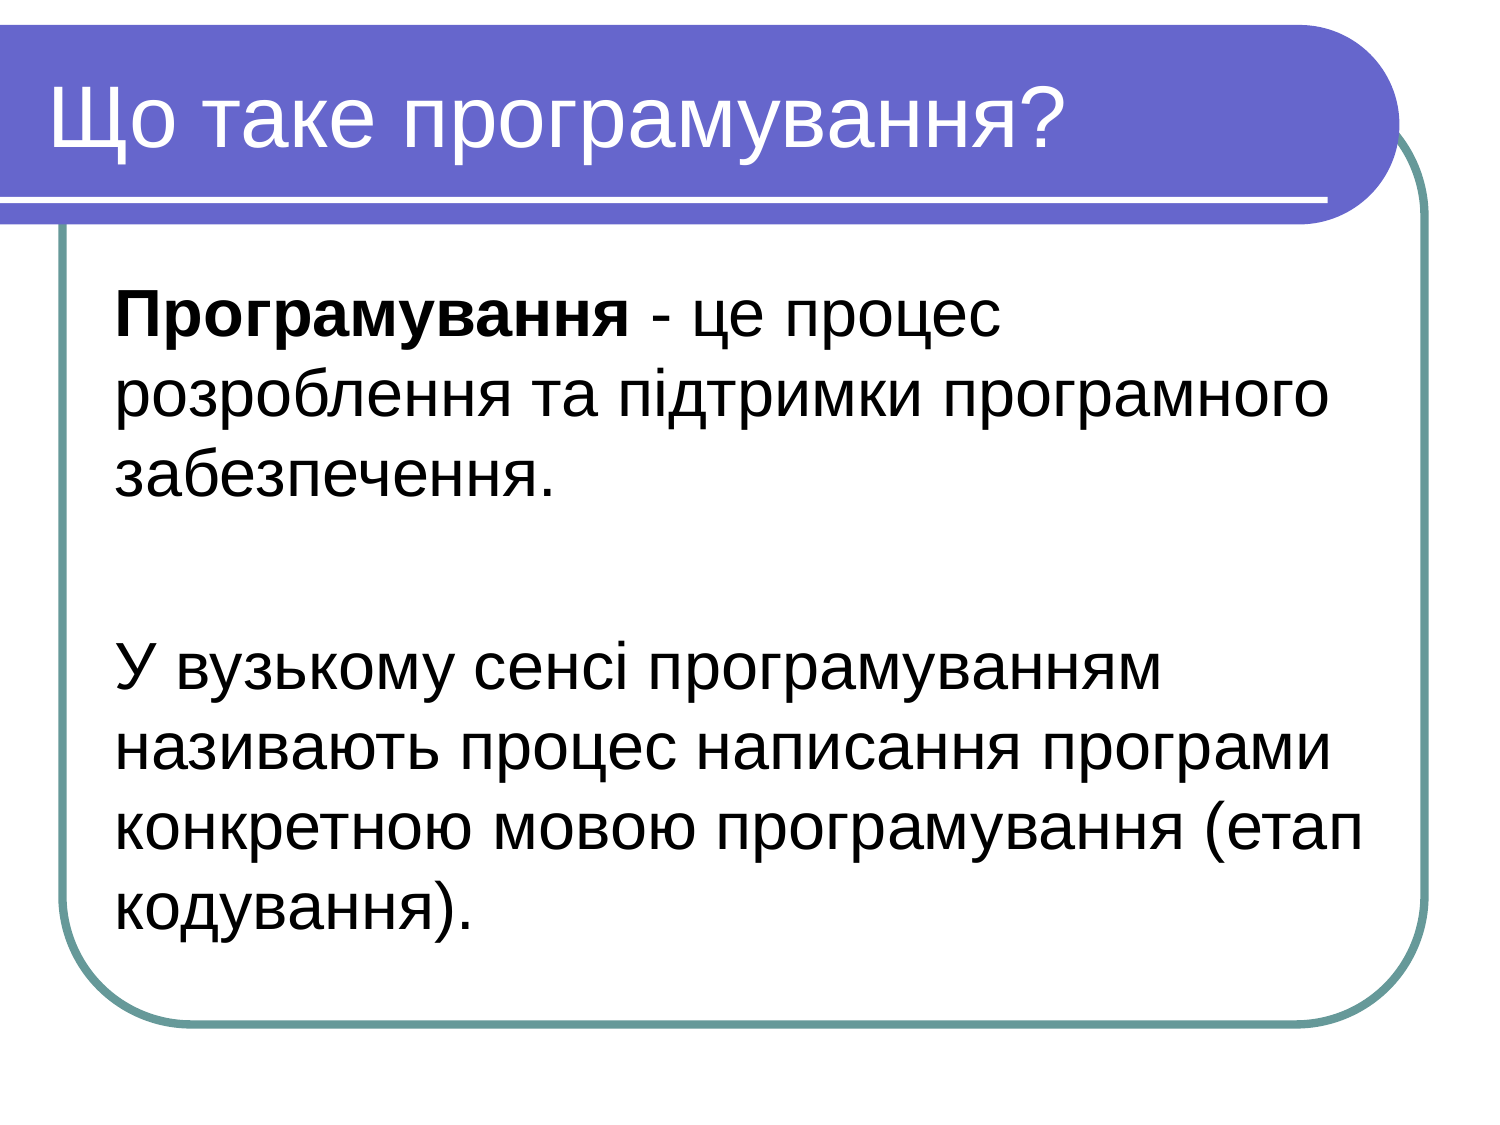

Що таке програмування?
Програмування - це процес розроблення та підтримки програмного забезпечення.

У вузькому сенсі програмуванням називають процес написання програми конкретною мовою програмування (етап кодування).